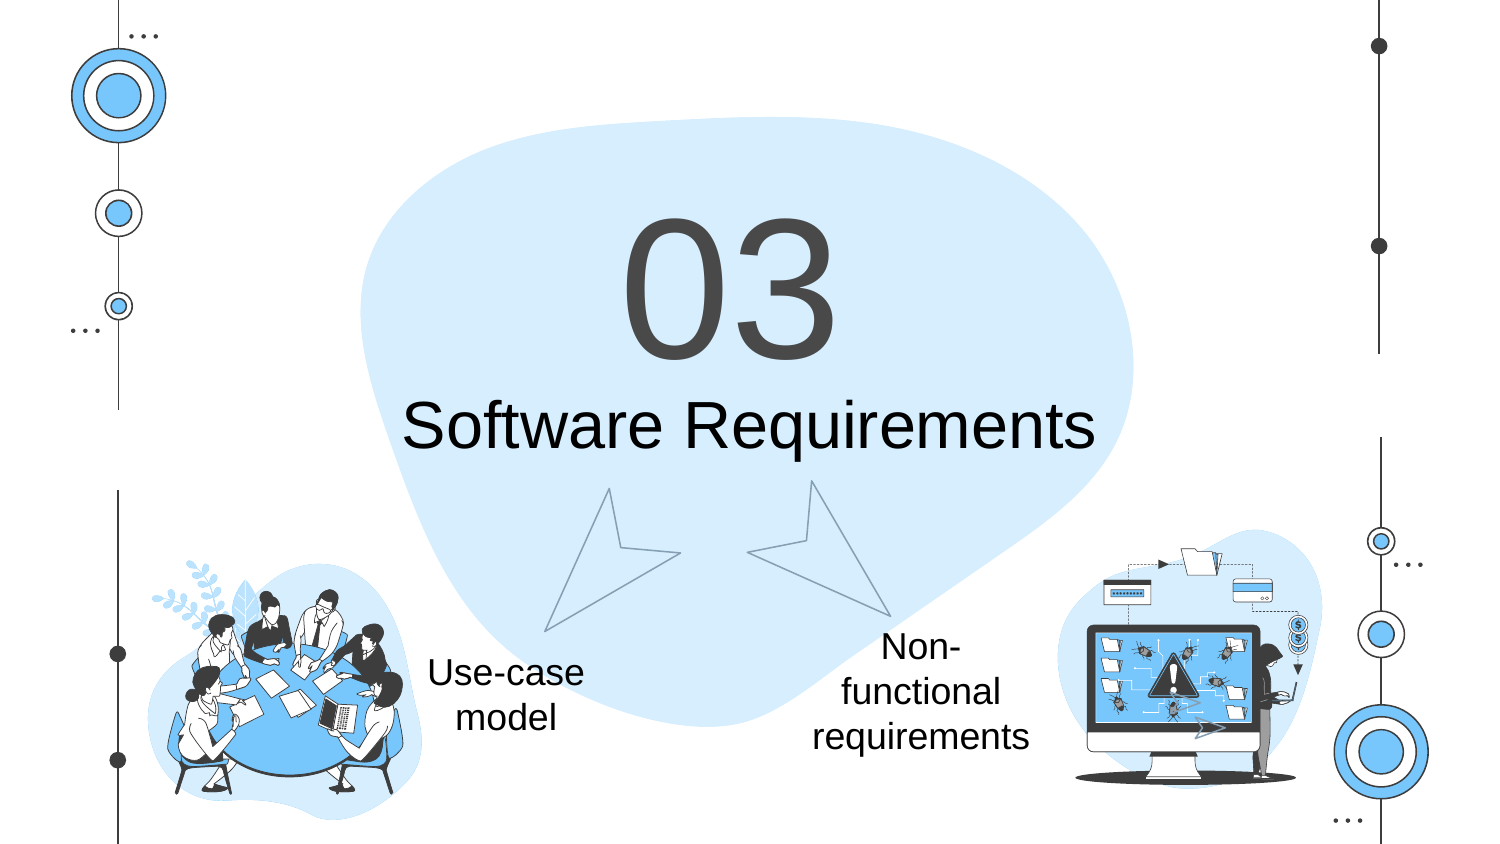

03
# Software Requirements

Non-functional requirements
Use-case model